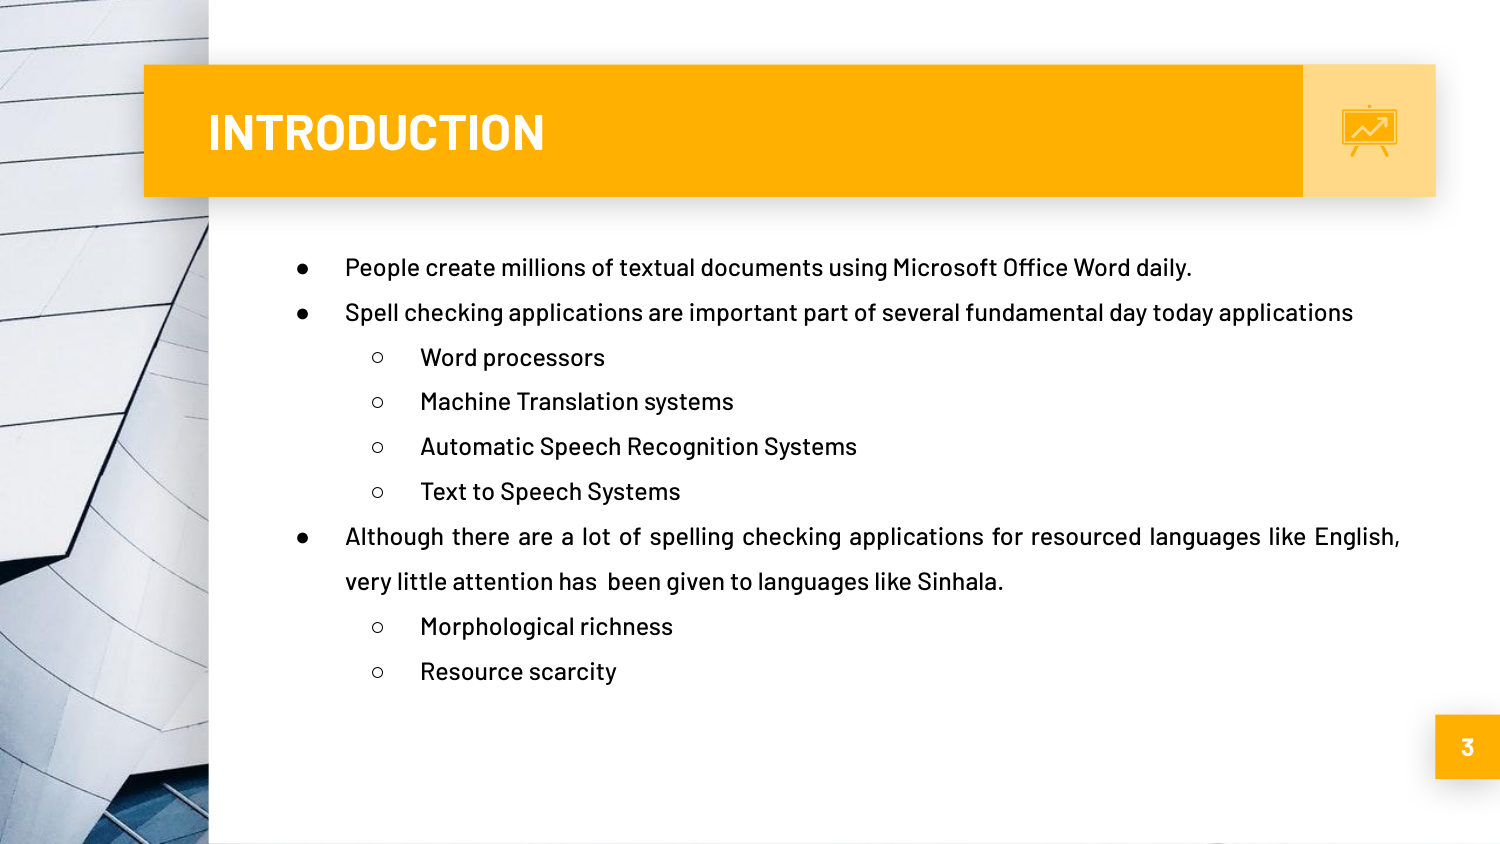

# INTRODUCTION

People create millions of textual documents using Microsoft Office Word daily.
Spell checking applications are important part of several fundamental day today applications
Word processors
Machine Translation systems
Automatic Speech Recognition Systems
Text to Speech Systems
Although there are a lot of spelling checking applications for resourced languages like English, very little attention has  been given to languages like Sinhala.
Morphological richness
Resource scarcity

3